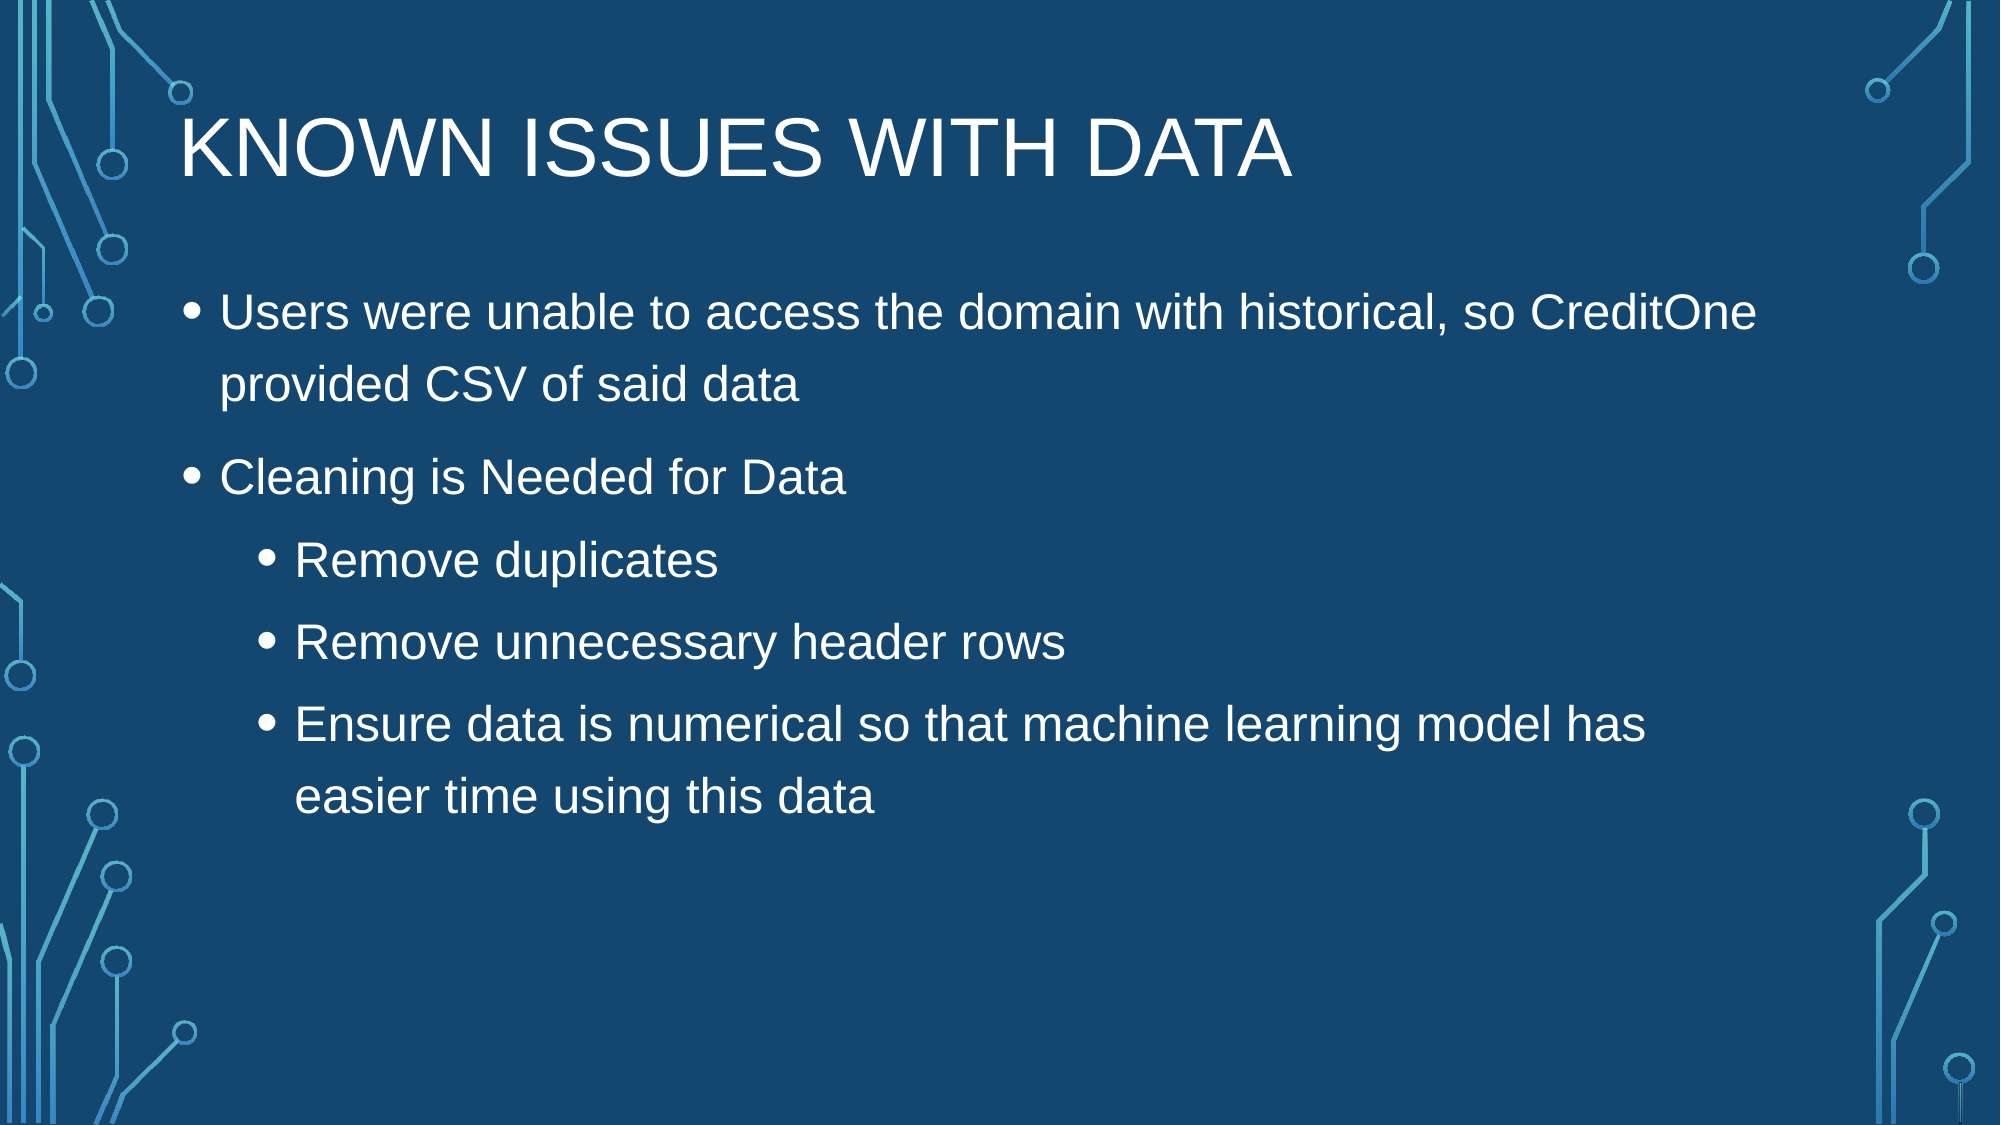

# Known Issues with Data
Users were unable to access the domain with historical, so CreditOne provided CSV of said data
Cleaning is Needed for Data
Remove duplicates
Remove unnecessary header rows
Ensure data is numerical so that machine learning model has easier time using this data